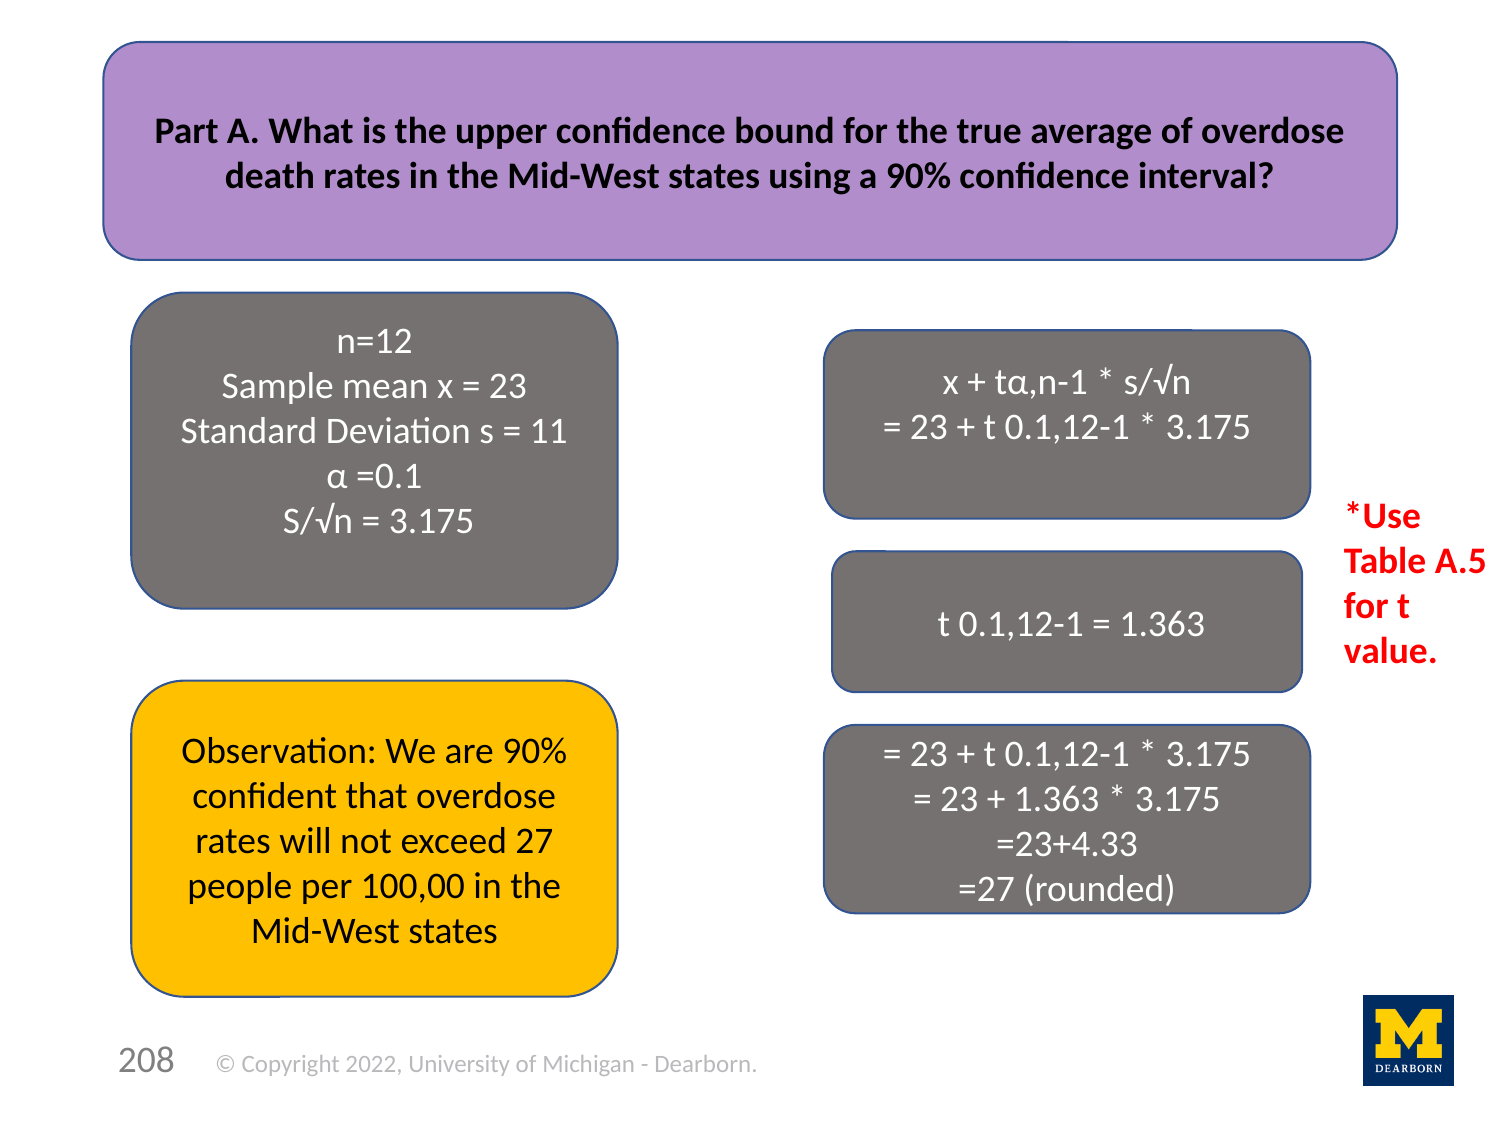

Part A. What is the upper confidence bound for the true average of overdose death rates in the Mid-West states using a 90% confidence interval?
n=12
Sample mean x = 23
Standard Deviation s = 11
α =0.1
 S/√n = 3.175

x + tα,n-1 * s/√n
= 23 + t 0.1,12-1 * 3.175

*Use Table A.5 for t value.

 t 0.1,12-1 = 1.363

Observation: We are 90% confident that overdose rates will not exceed 27 people per 100,00 in the Mid-West states

= 23 + t 0.1,12-1 * 3.175
= 23 + 1.363 * 3.175
=23+4.33
=27 (rounded)